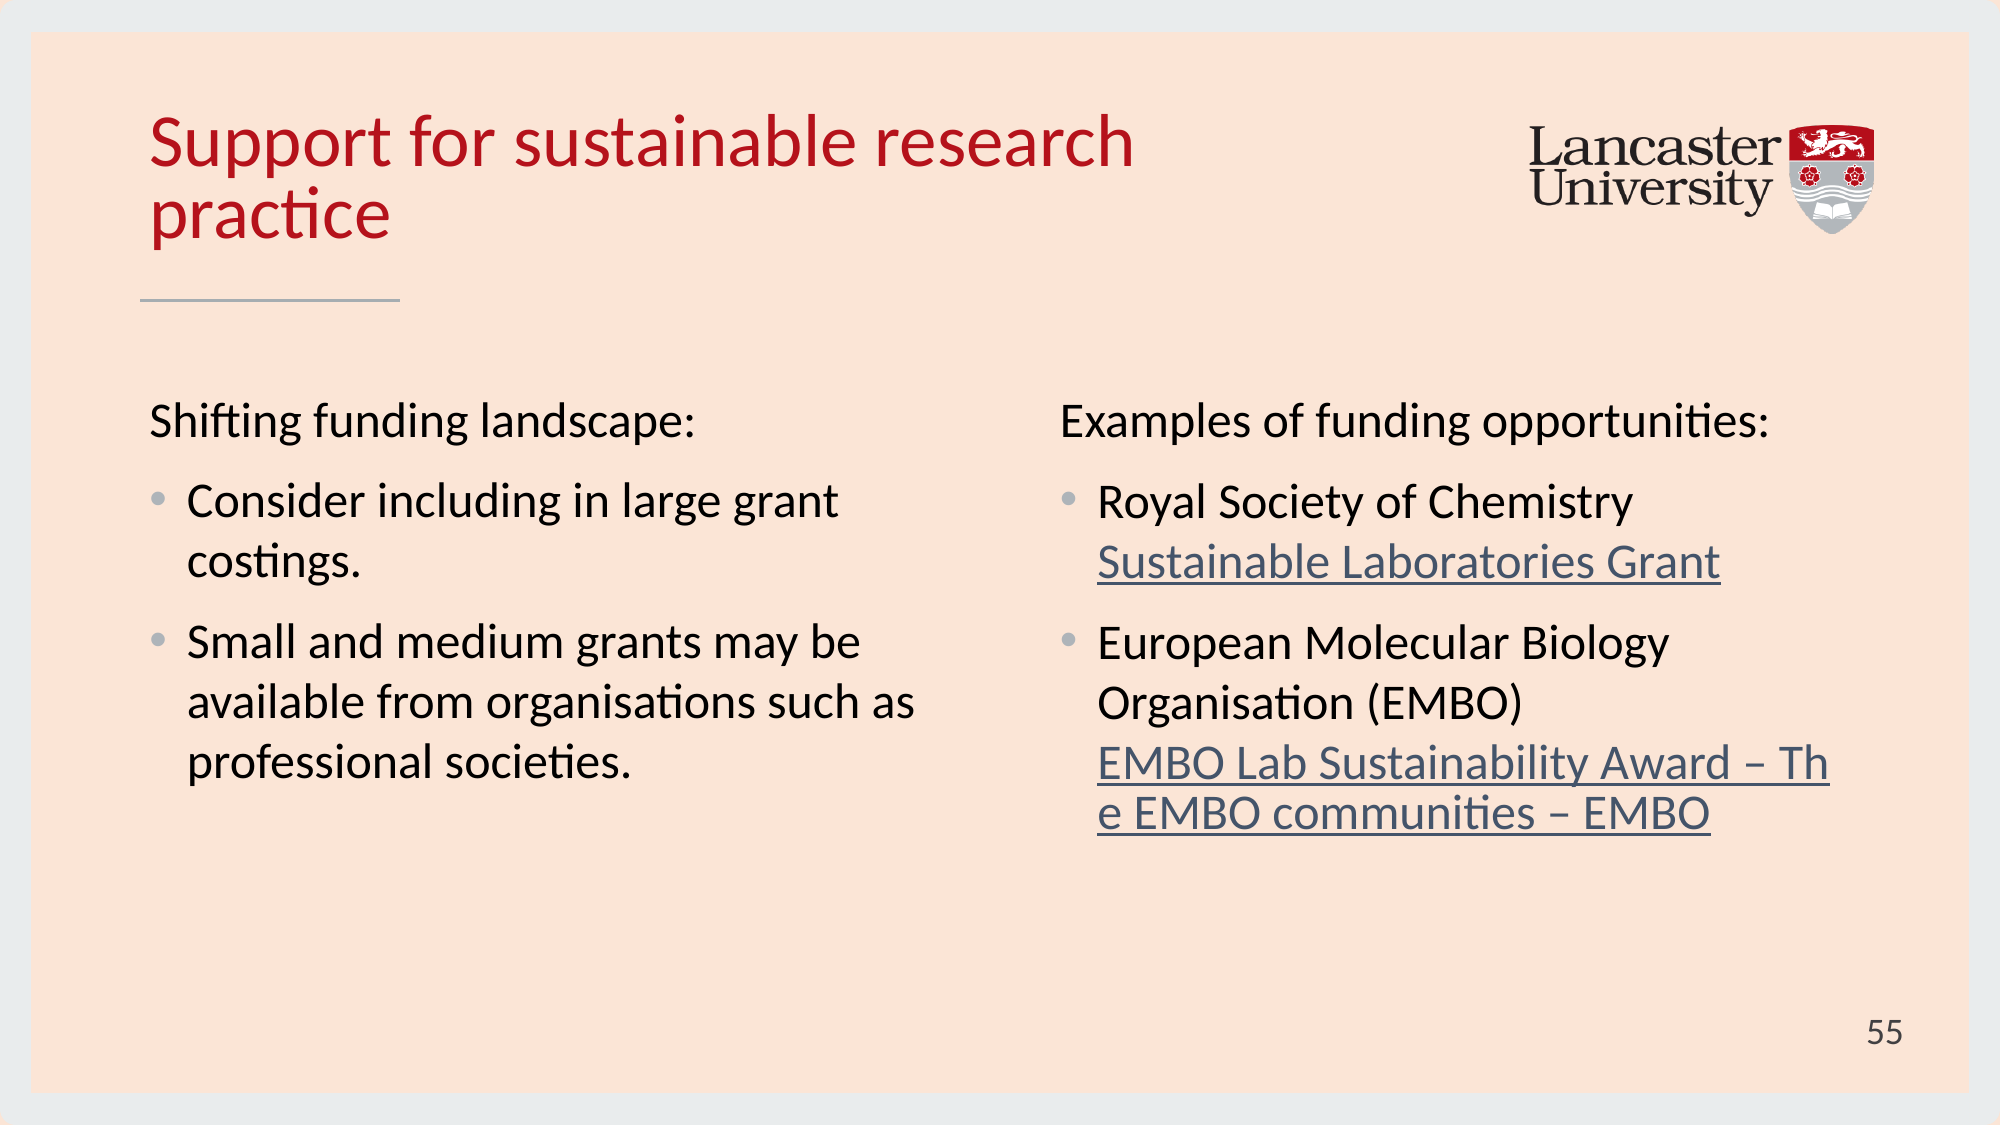

# Support for sustainable research practice
Shifting funding landscape:
Consider including in large grant costings.
Small and medium grants may be available from organisations such as professional societies.
Examples of funding opportunities:
Royal Society of Chemistry Sustainable Laboratories Grant
European Molecular Biology Organisation (EMBO) EMBO Lab Sustainability Award – The EMBO communities – EMBO

55